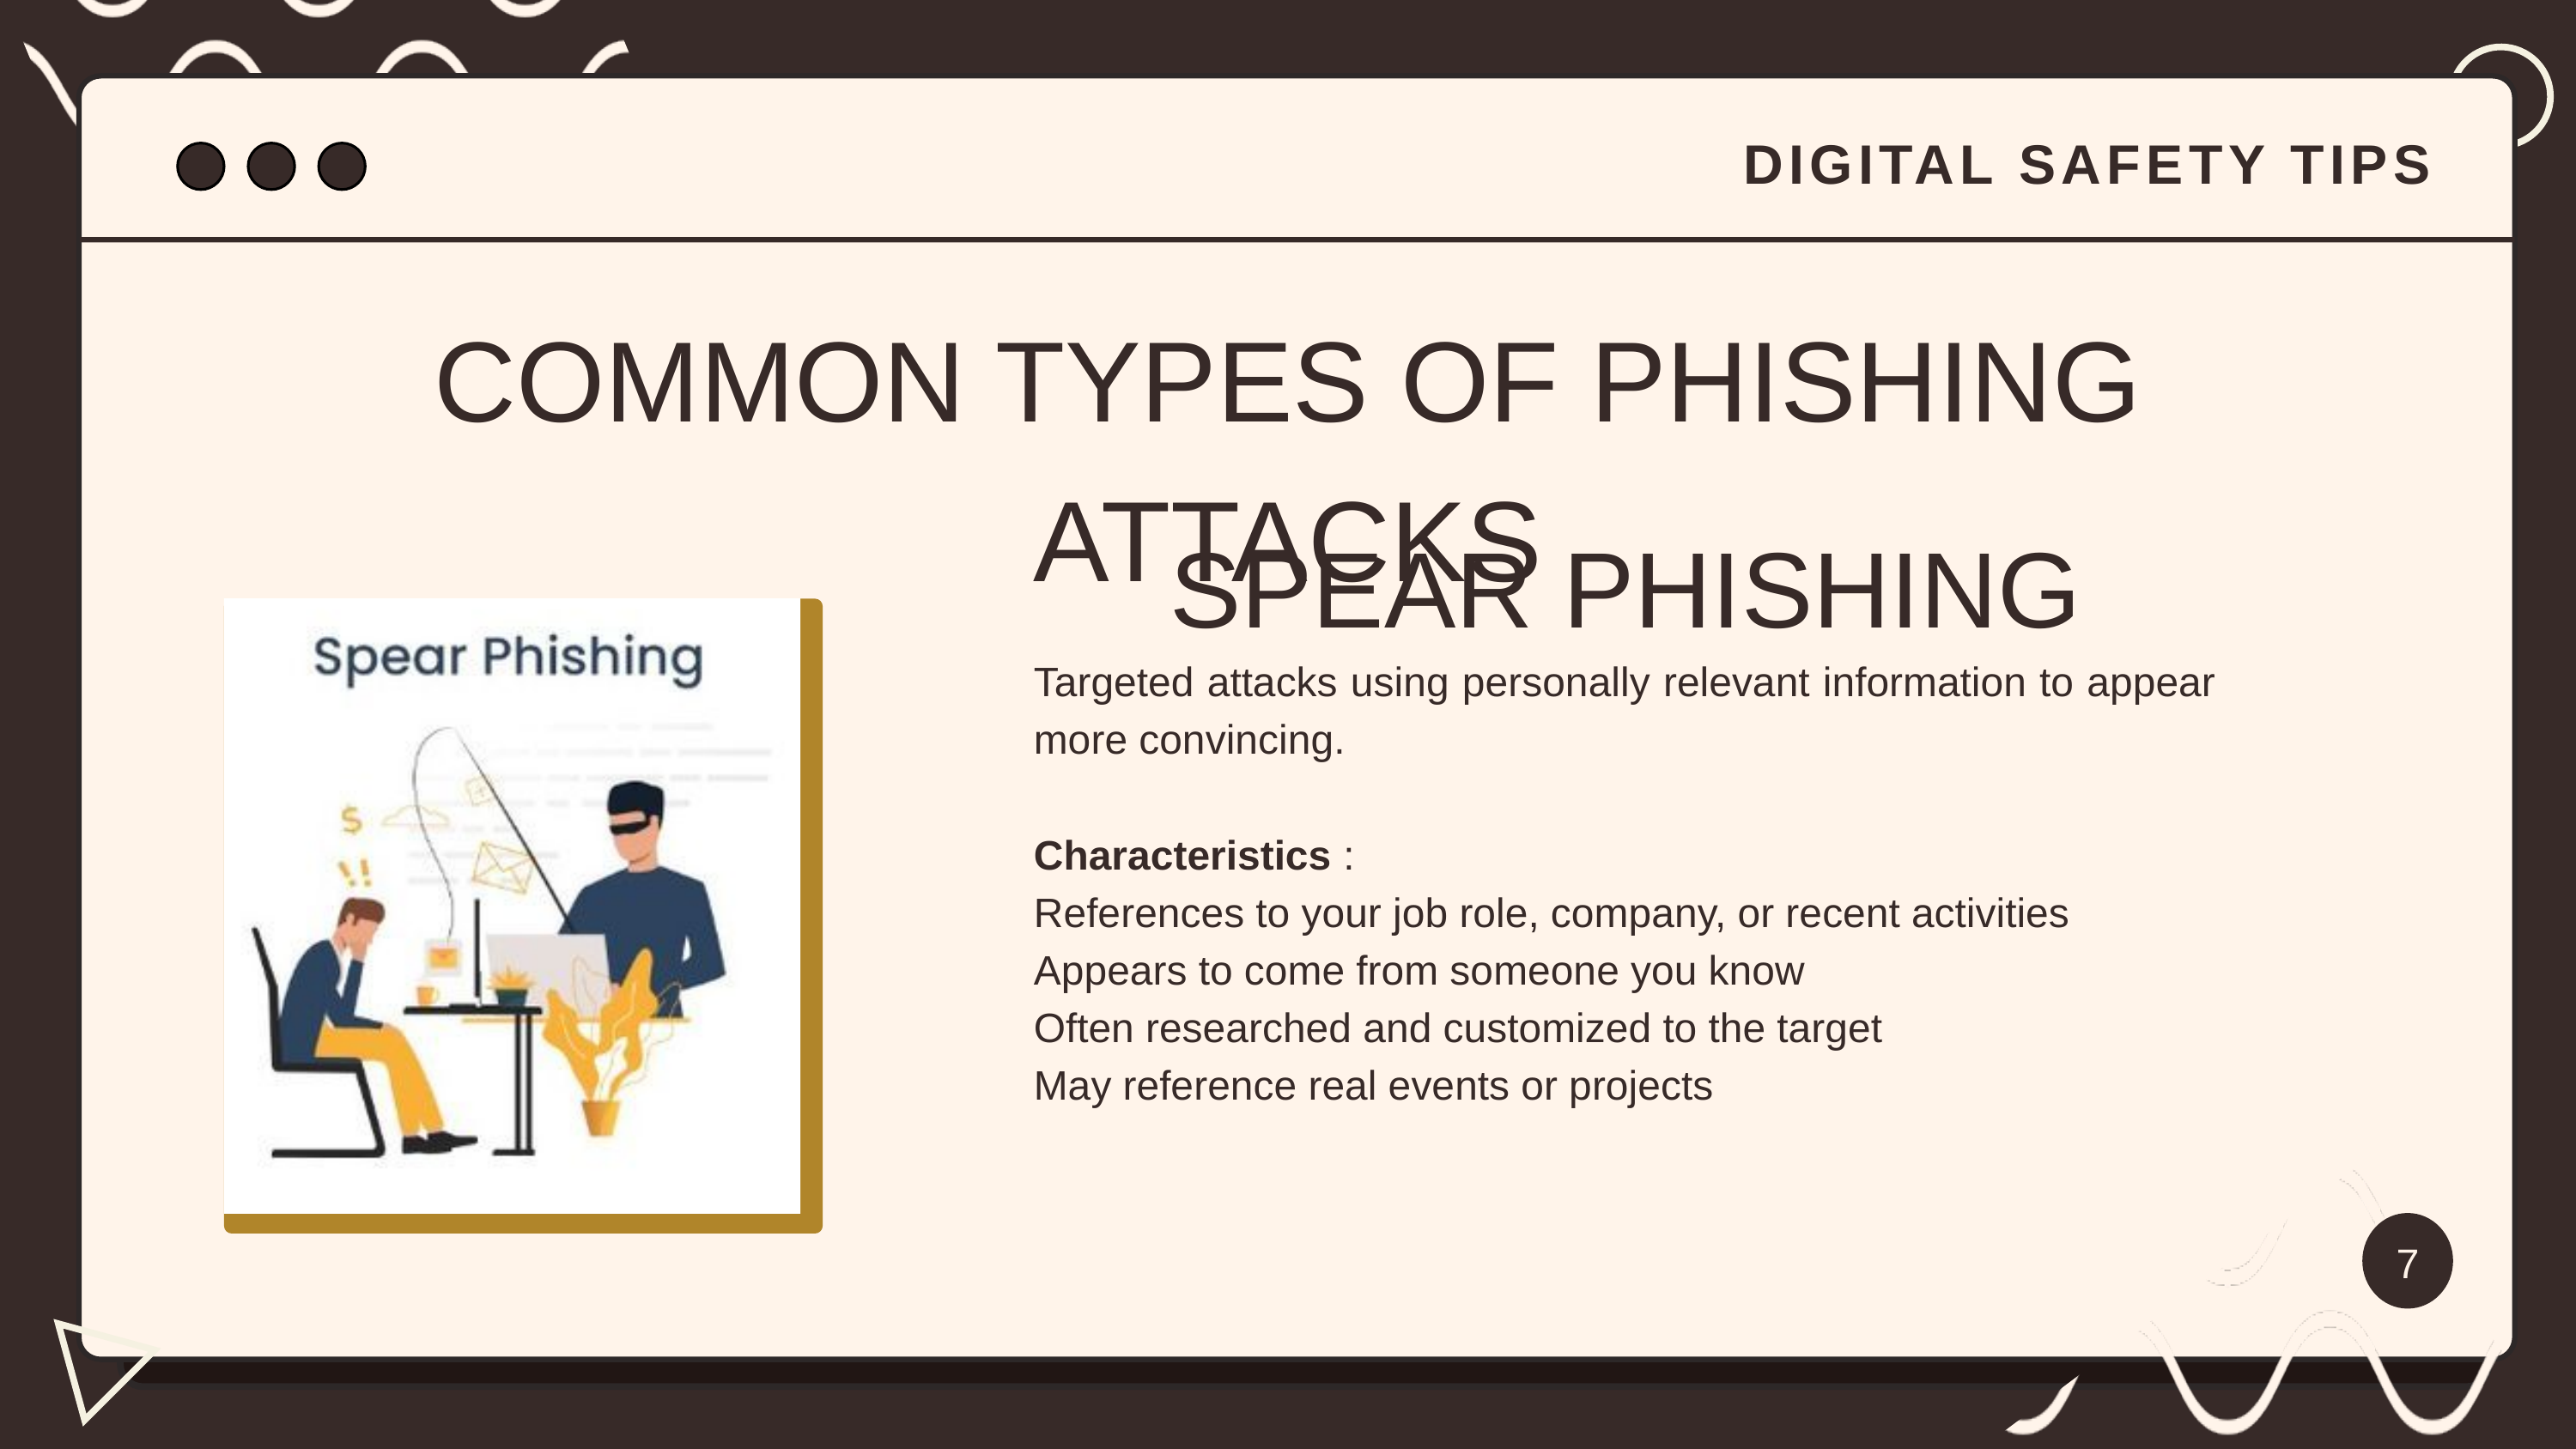

DIGITAL SAFETY TIPS

COMMON TYPES OF PHISHING ATTACKS
SPEAR PHISHING

Targeted attacks using personally relevant information to appear more convincing.

Characteristics :
References to your job role, company, or recent activities
Appears to come from someone you know
Often researched and customized to the target
May reference real events or projects

7